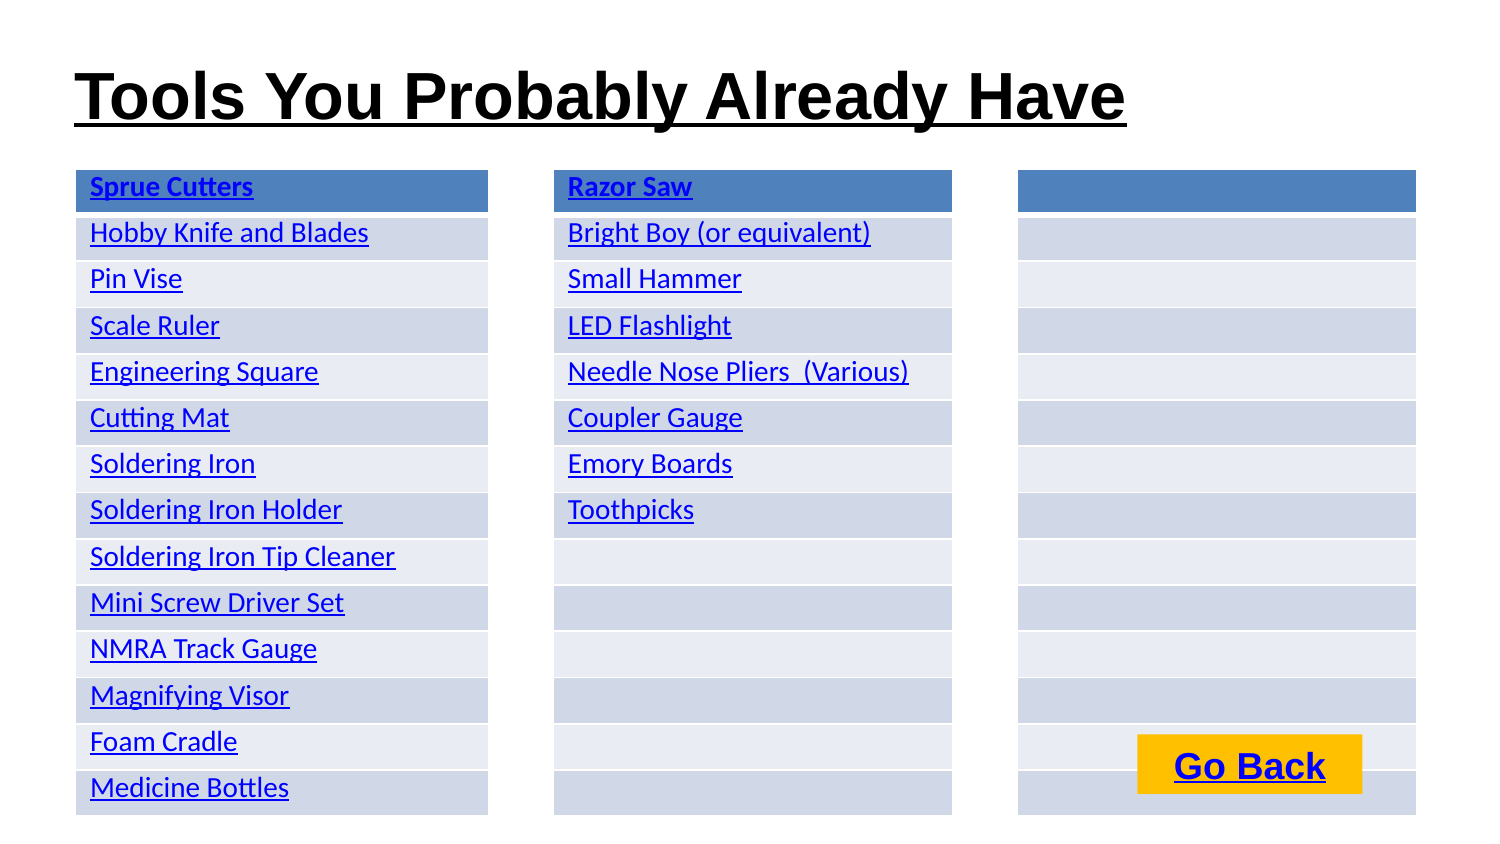

Tools You Probably Already Have
| Sprue Cutters |
| --- |
| Hobby Knife and Blades |
| Pin Vise |
| Scale Ruler |
| Engineering Square |
| Cutting Mat |
| Soldering Iron |
| Soldering Iron Holder |
| Soldering Iron Tip Cleaner |
| Mini Screw Driver Set |
| NMRA Track Gauge |
| Magnifying Visor |
| Foam Cradle |
| Medicine Bottles |
| Razor Saw |
| --- |
| Bright Boy (or equivalent) |
| Small Hammer |
| LED Flashlight |
| Needle Nose Pliers (Various) |
| Coupler Gauge |
| Emory Boards |
| Toothpicks |
|  |
|  |
|  |
|  |
|  |
|  |
|  |
| --- |
|  |
|  |
|  |
|  |
|  |
|  |
|  |
|  |
|  |
|  |
|  |
|  |
|  |
Go Back